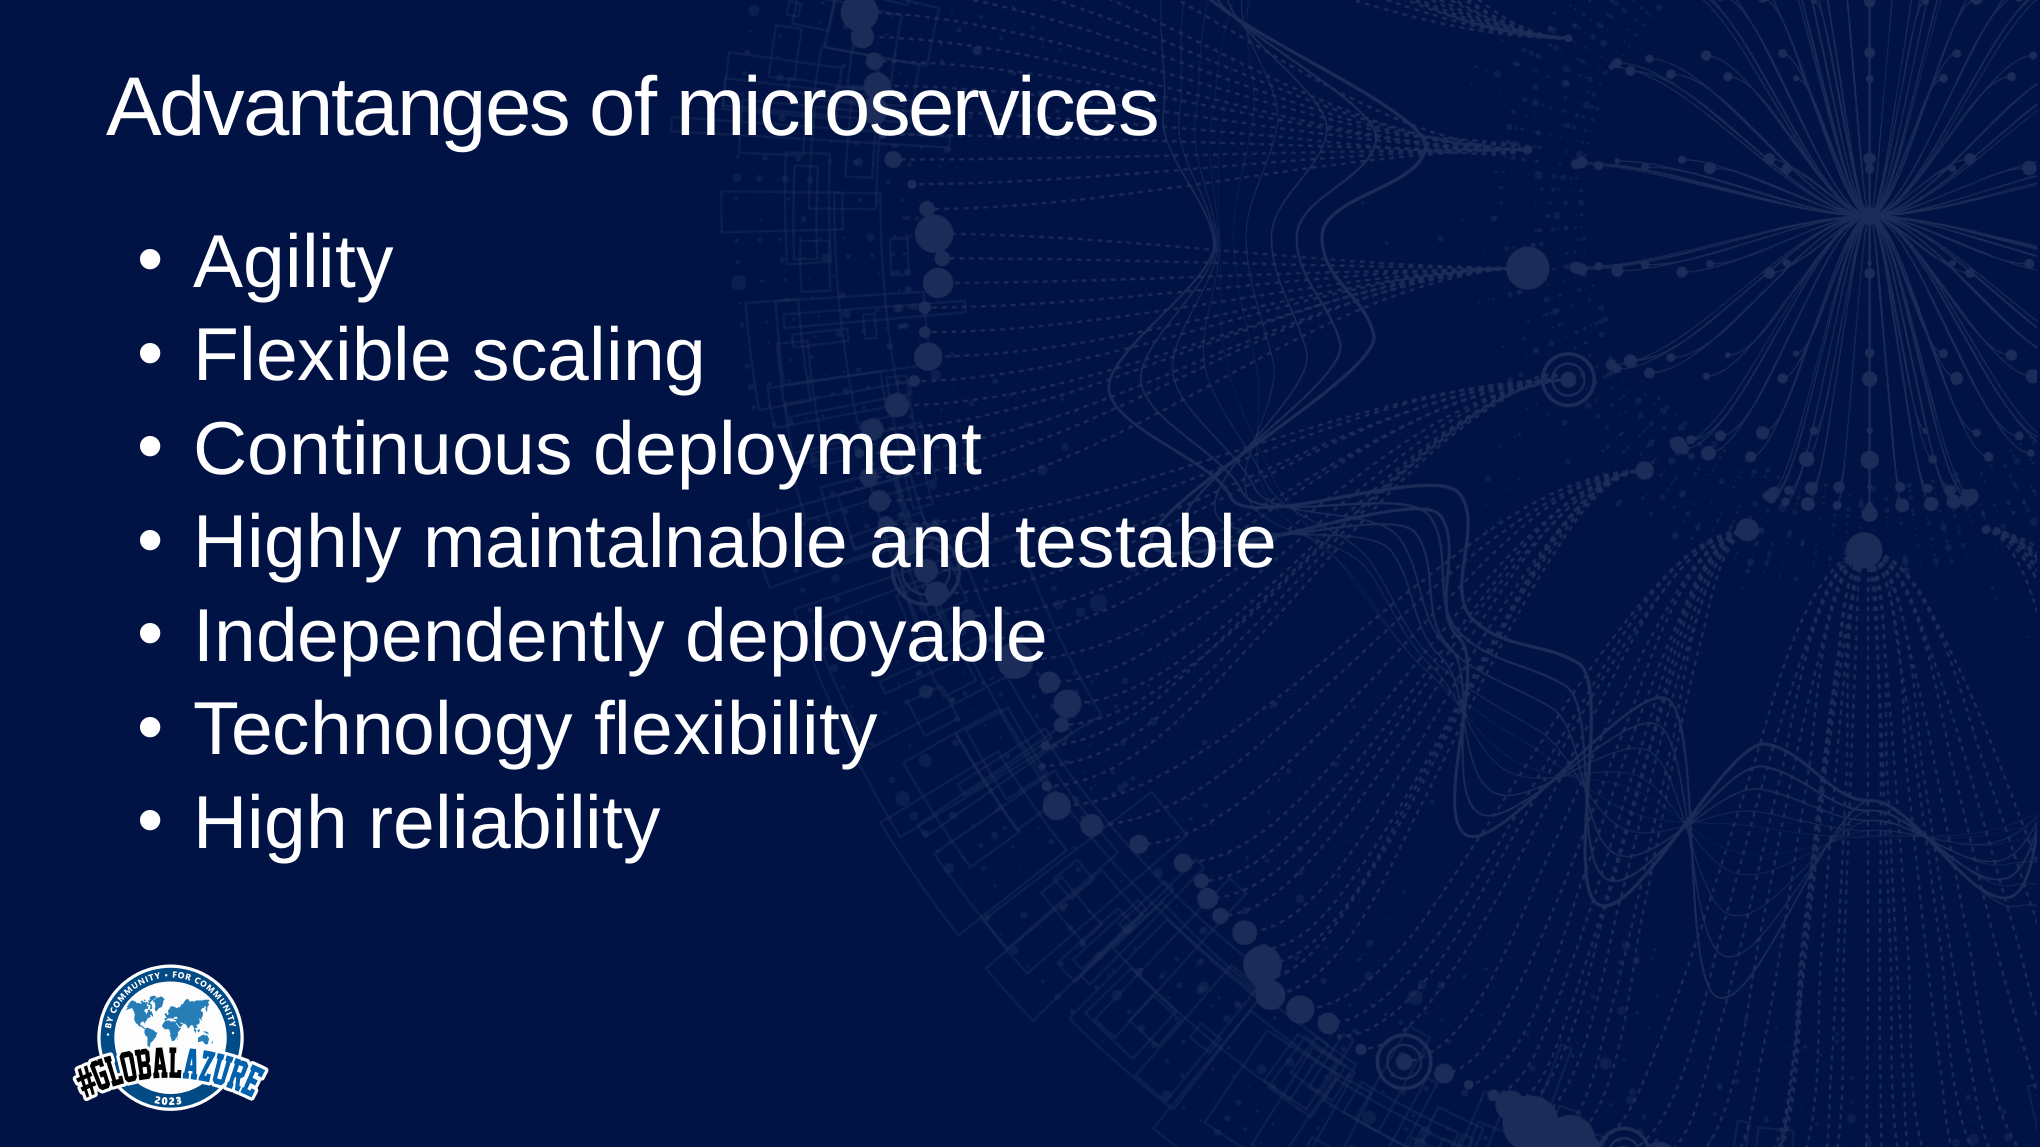

Advantanges of microservices
Agility
Flexible scaling
Continuous deployment
Highly maintalnable and testable
Independently deployable
Technology flexibility
High reliability